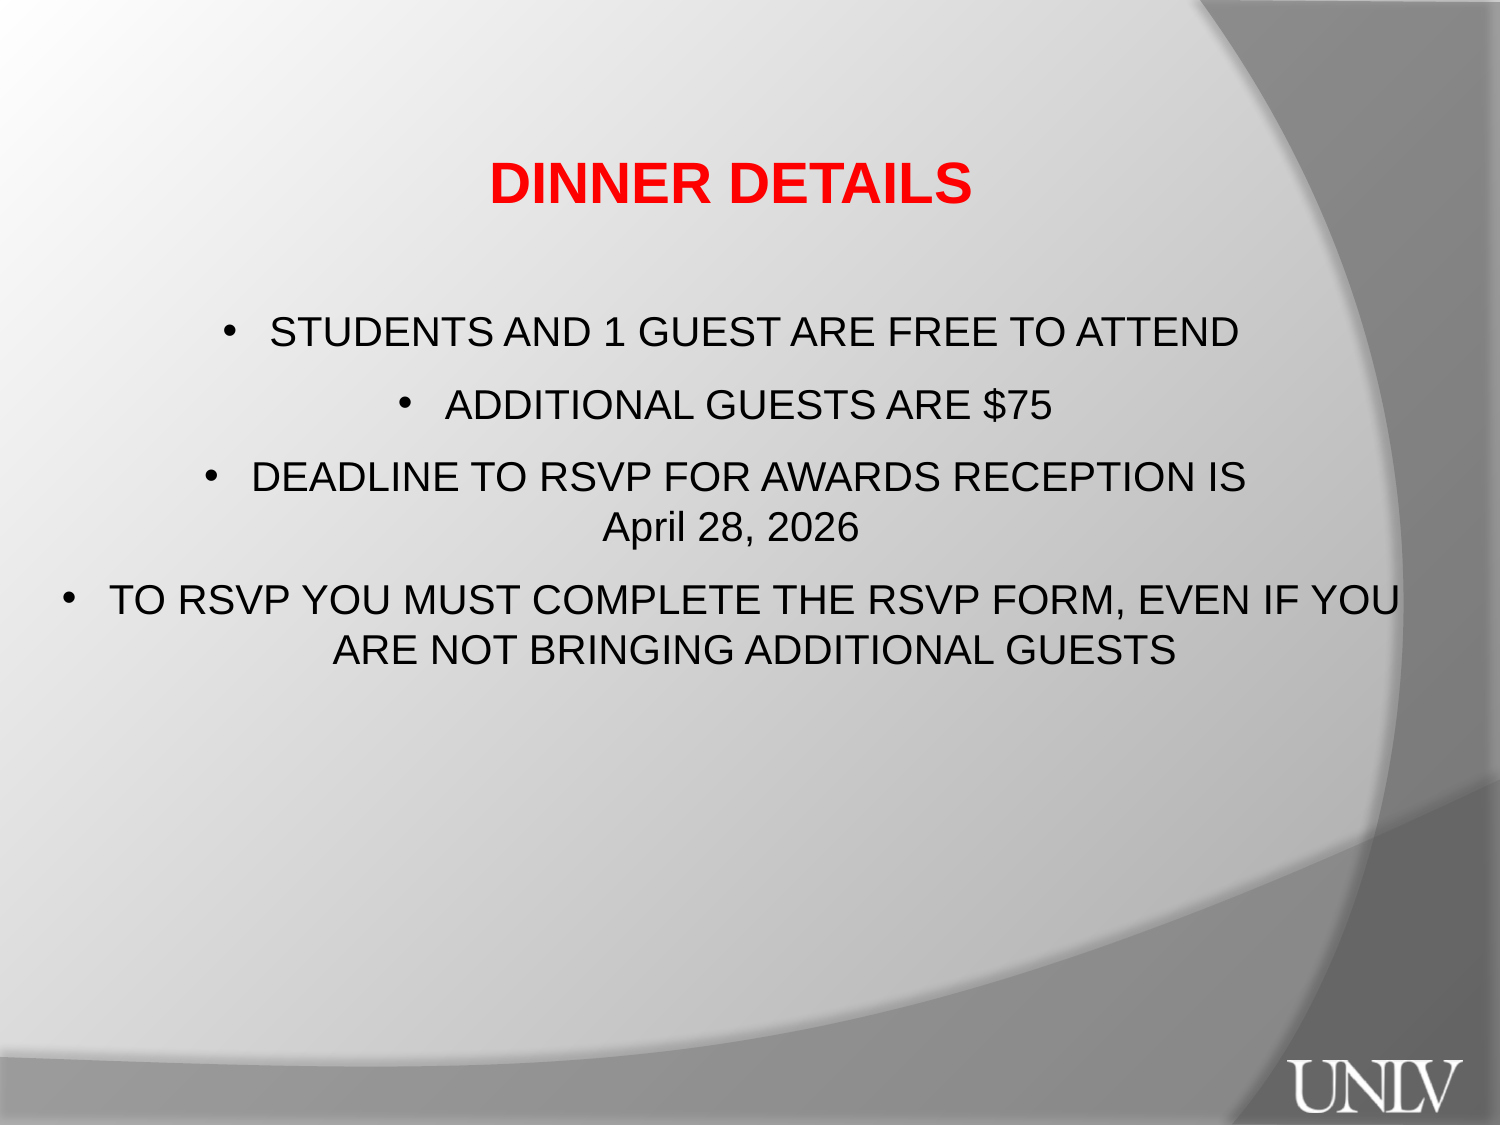

DINNER DETAILS

STUDENTS AND 1 GUEST ARE FREE TO ATTEND

ADDITIONAL GUESTS ARE $75

DEADLINE TO RSVP FOR AWARDS RECEPTION IS
April 28, 2026

TO RSVP YOU MUST COMPLETE THE RSVP FORM, EVEN IF YOU ARE NOT BRINGING ADDITIONAL GUESTS